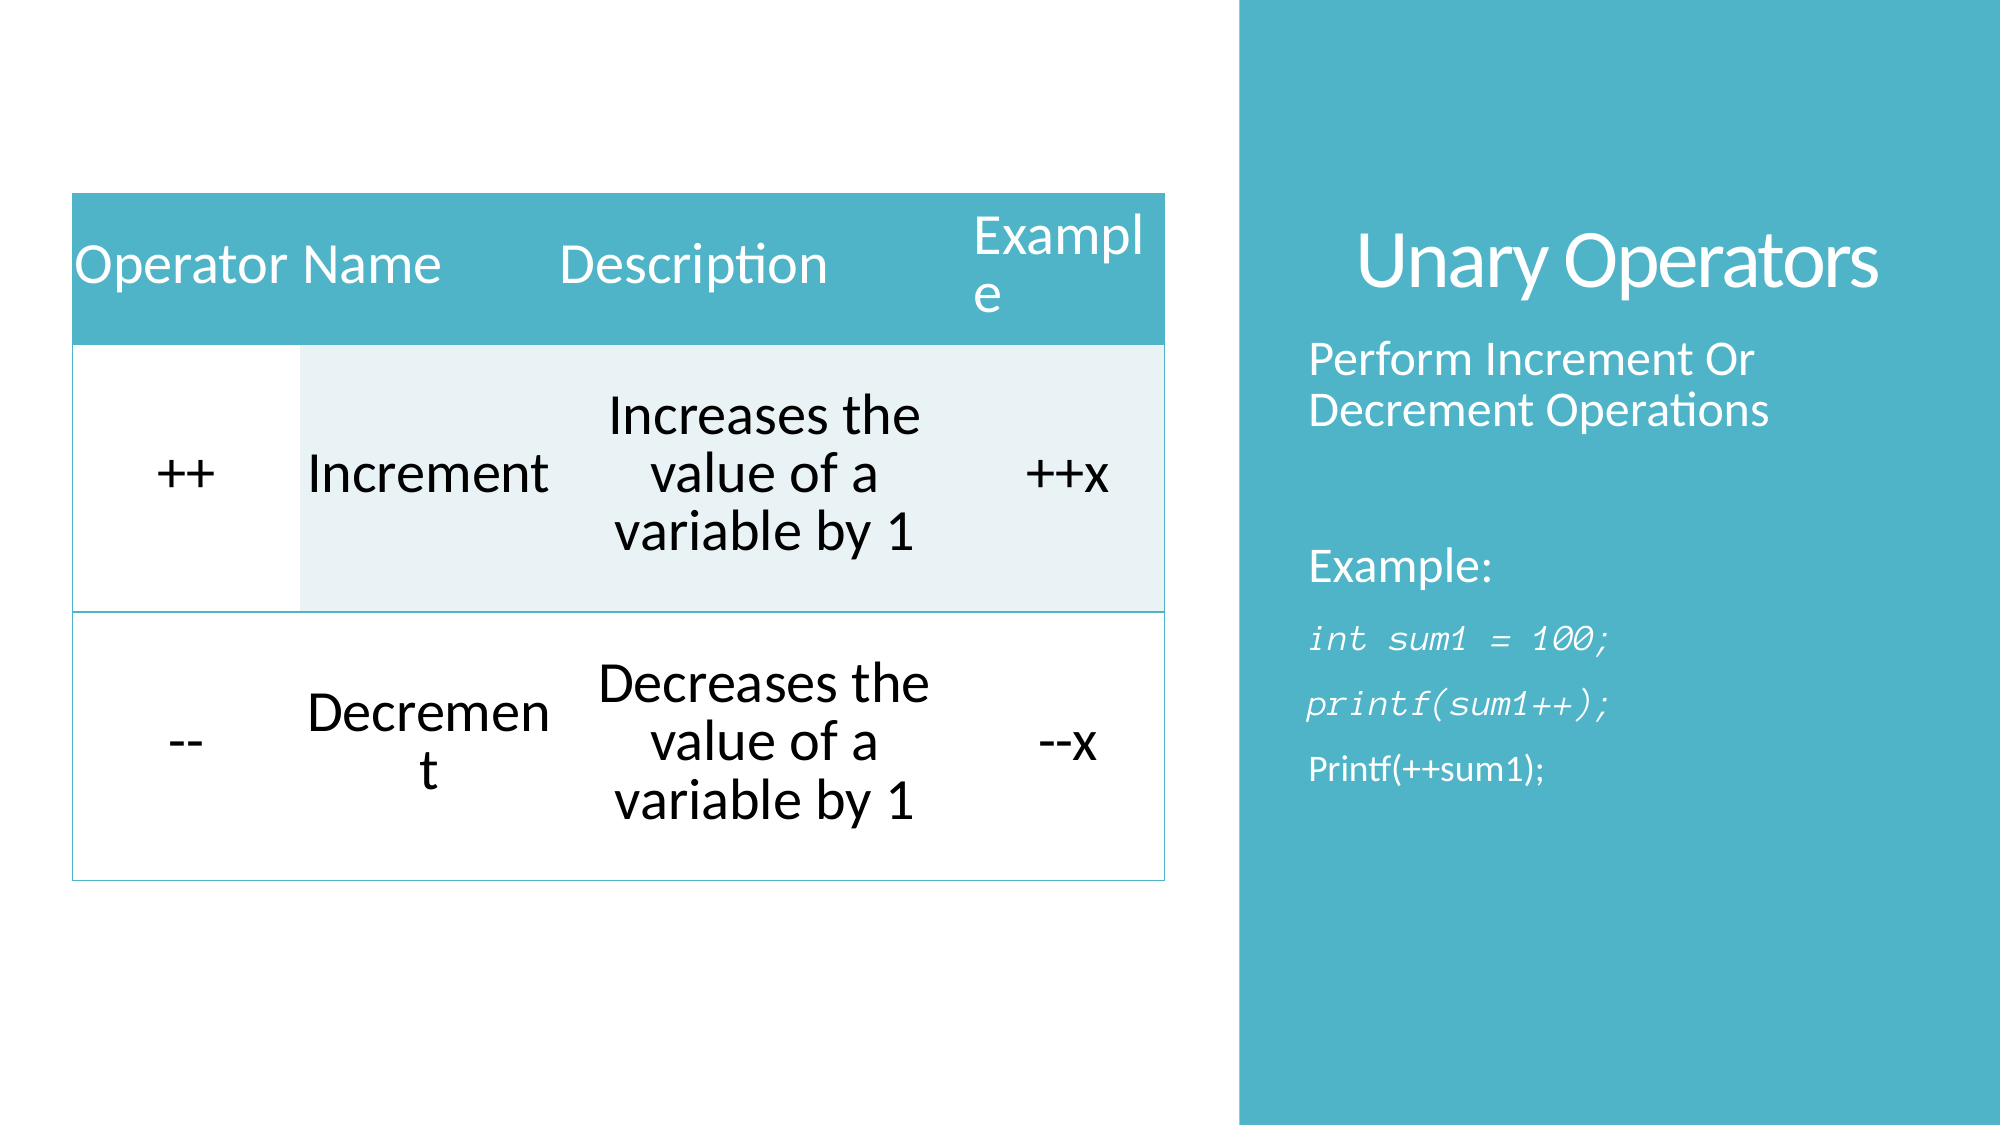

# Unary Operators

| Operator | Name | Description | Example |
| --- | --- | --- | --- |
| ++ | Increment | Increases the value of a variable by 1 | ++x |
| -- | Decrement | Decreases the value of a variable by 1 | --x |
Perform Increment Or Decrement Operations

Example:
int sum1 = 100;
printf(sum1++);
Printf(++sum1);